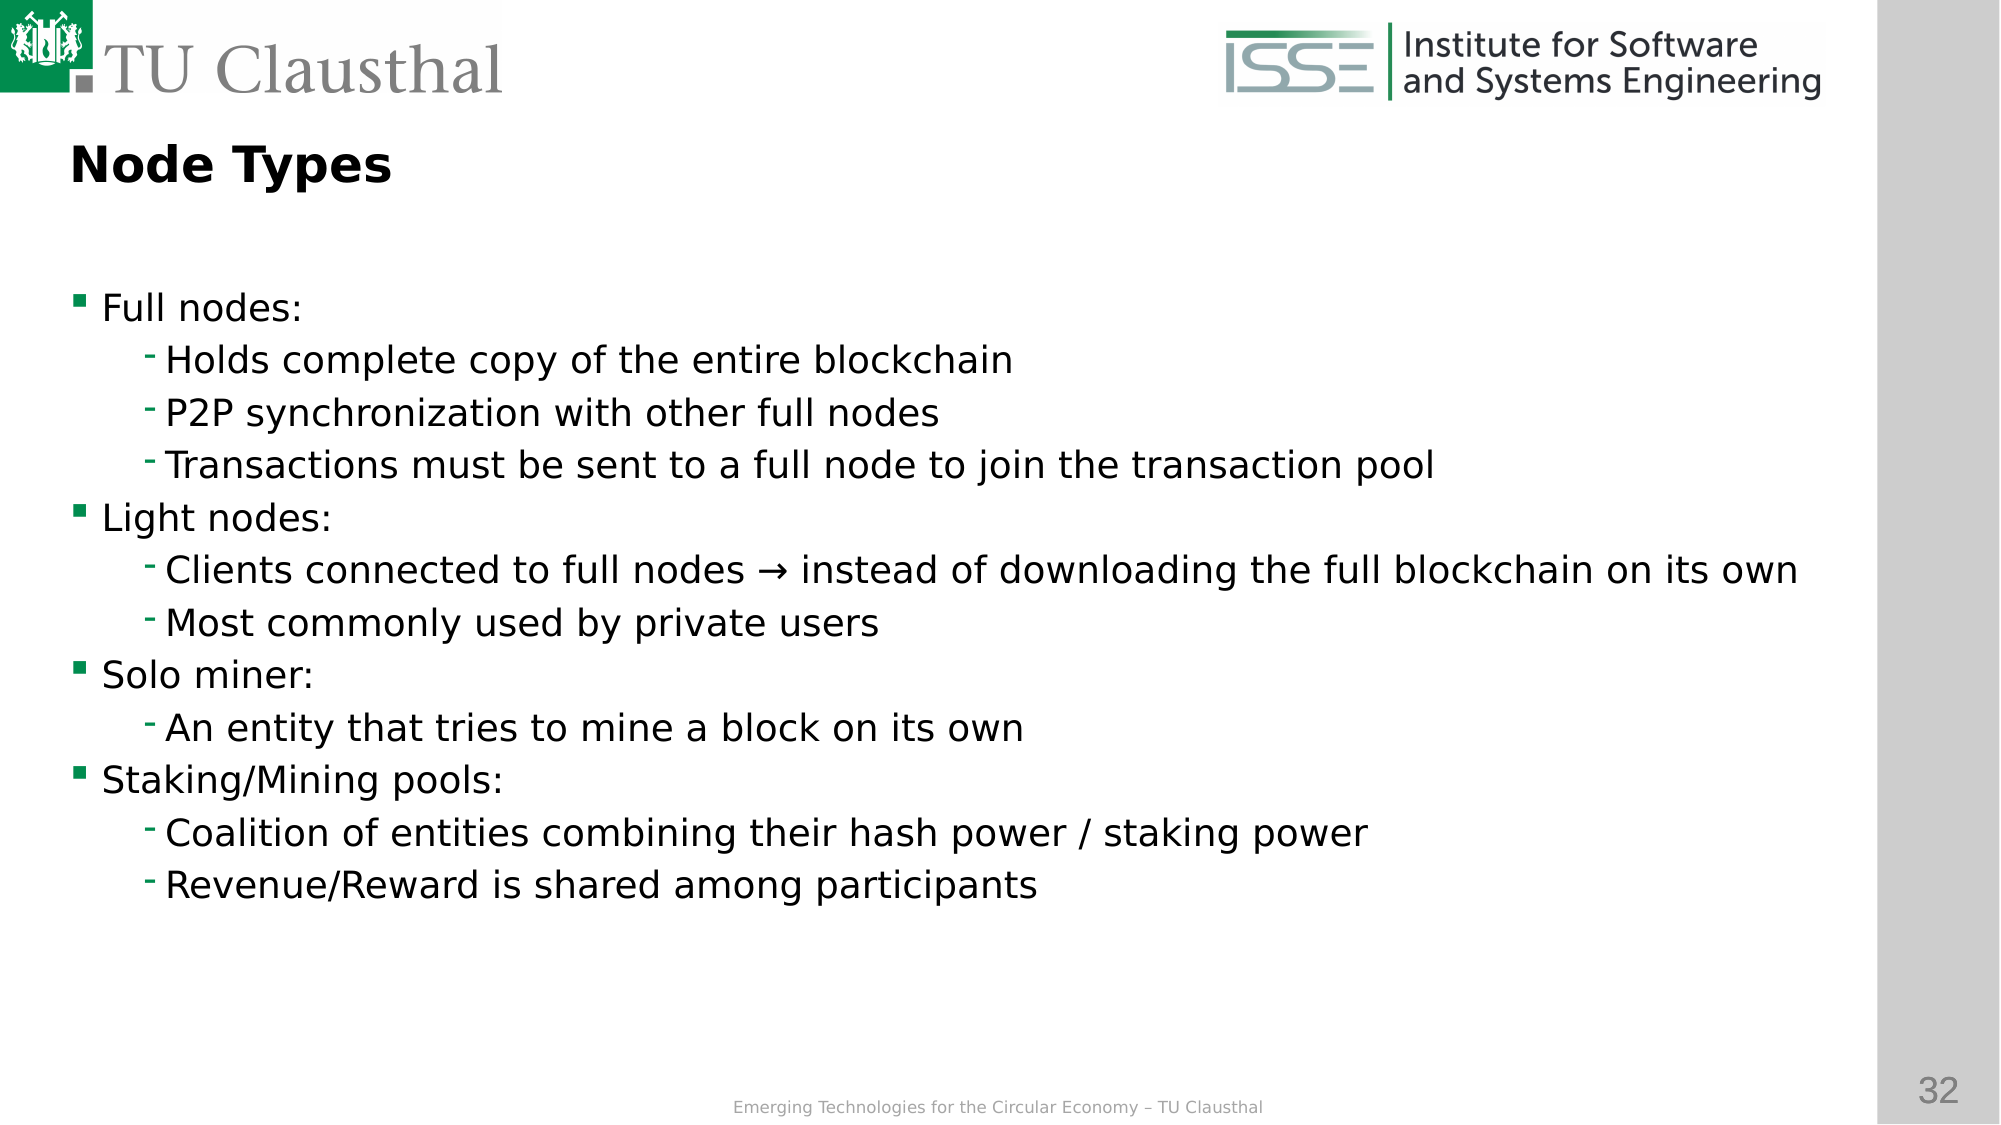

Node Types
Full nodes:
Holds complete copy of the entire blockchain
P2P synchronization with other full nodes
Transactions must be sent to a full node to join the transaction pool
Light nodes:
Clients connected to full nodes → instead of downloading the full blockchain on its own
Most commonly used by private users
Solo miner:
An entity that tries to mine a block on its own
Staking/Mining pools:
Coalition of entities combining their hash power / staking power
Revenue/Reward is shared among participants